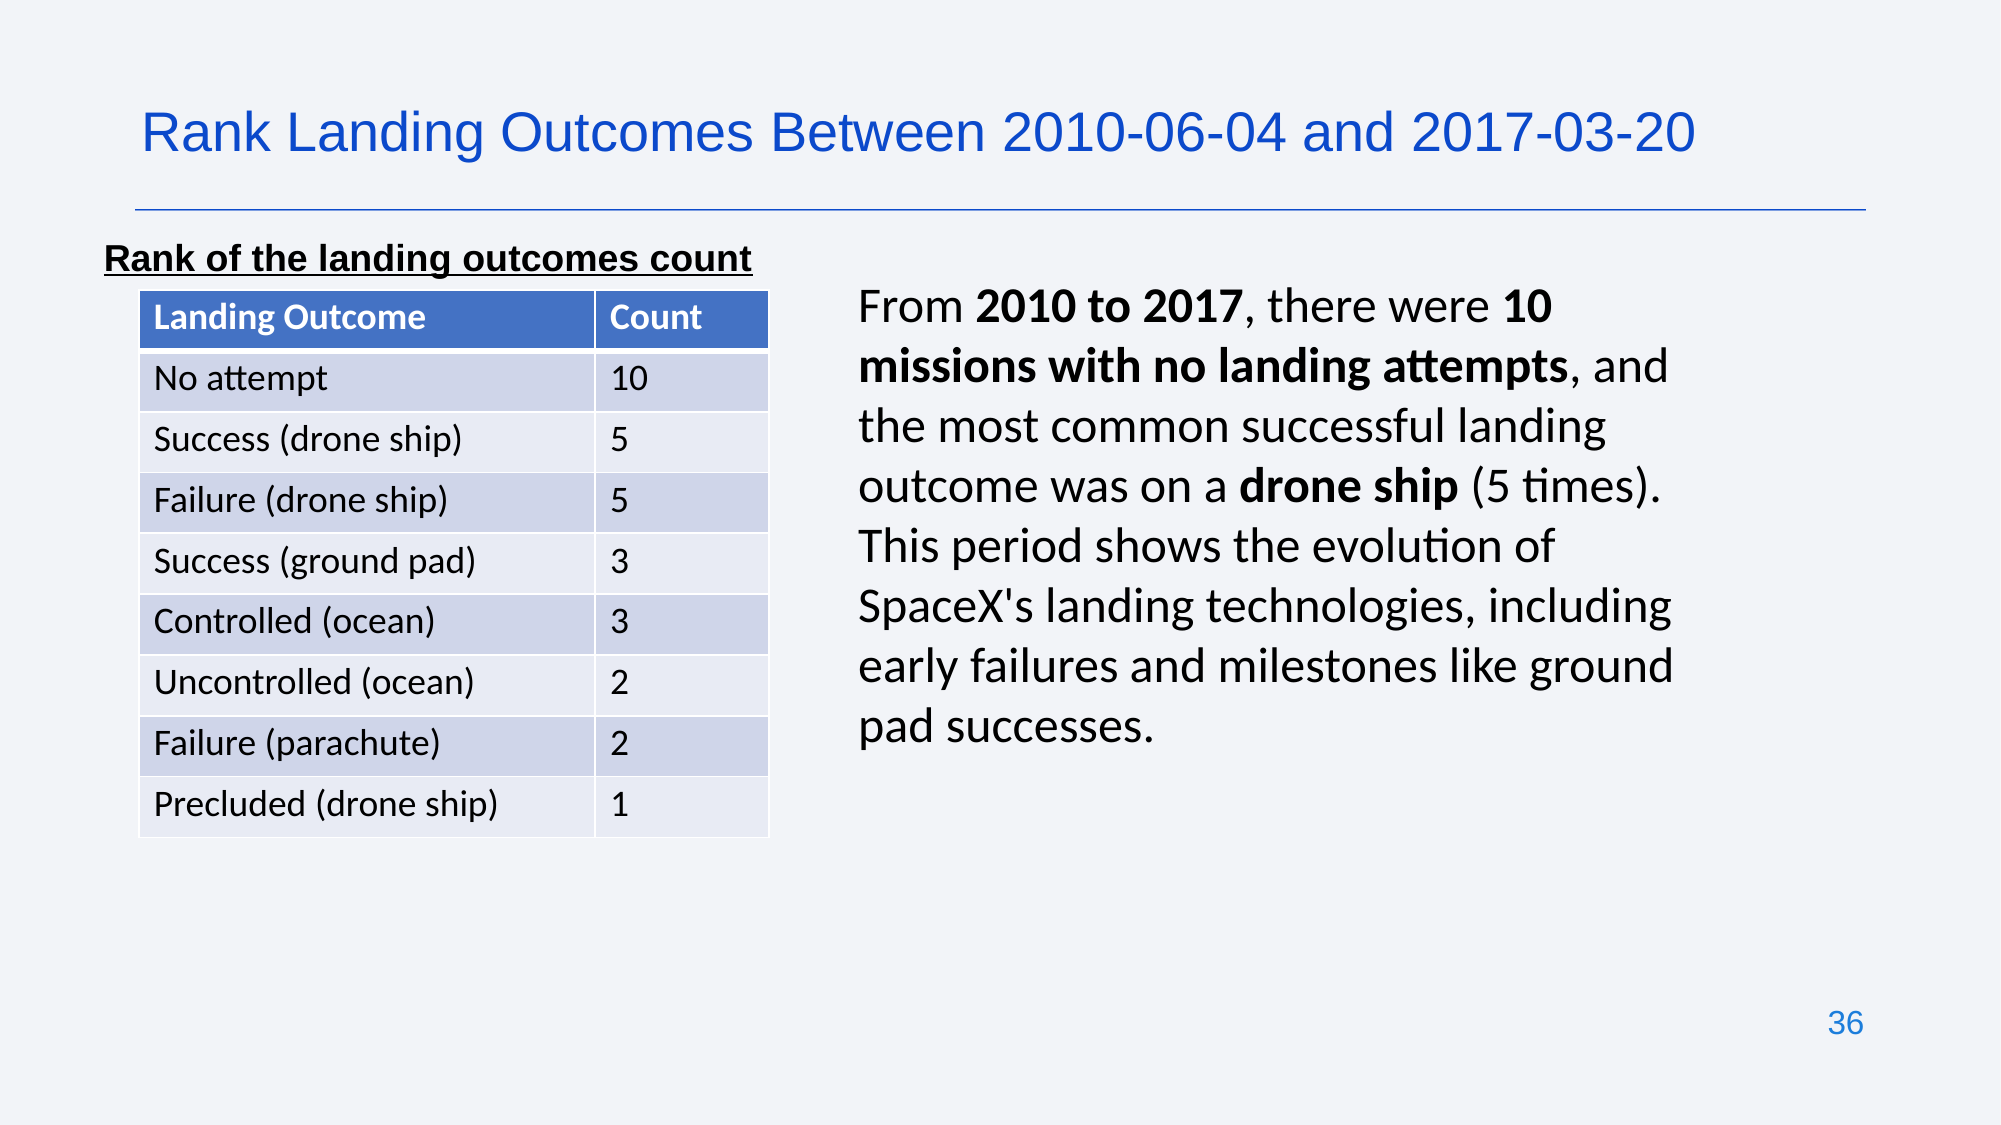

Rank Landing Outcomes Between 2010-06-04 and 2017-03-20
Rank of the landing outcomes count
From 2010 to 2017, there were 10 missions with no landing attempts, and the most common successful landing outcome was on a drone ship (5 times). This period shows the evolution of SpaceX's landing technologies, including early failures and milestones like ground pad successes.
| Landing Outcome | Count |
| --- | --- |
| No attempt | 10 |
| Success (drone ship) | 5 |
| Failure (drone ship) | 5 |
| Success (ground pad) | 3 |
| Controlled (ocean) | 3 |
| Uncontrolled (ocean) | 2 |
| Failure (parachute) | 2 |
| Precluded (drone ship) | 1 |
36